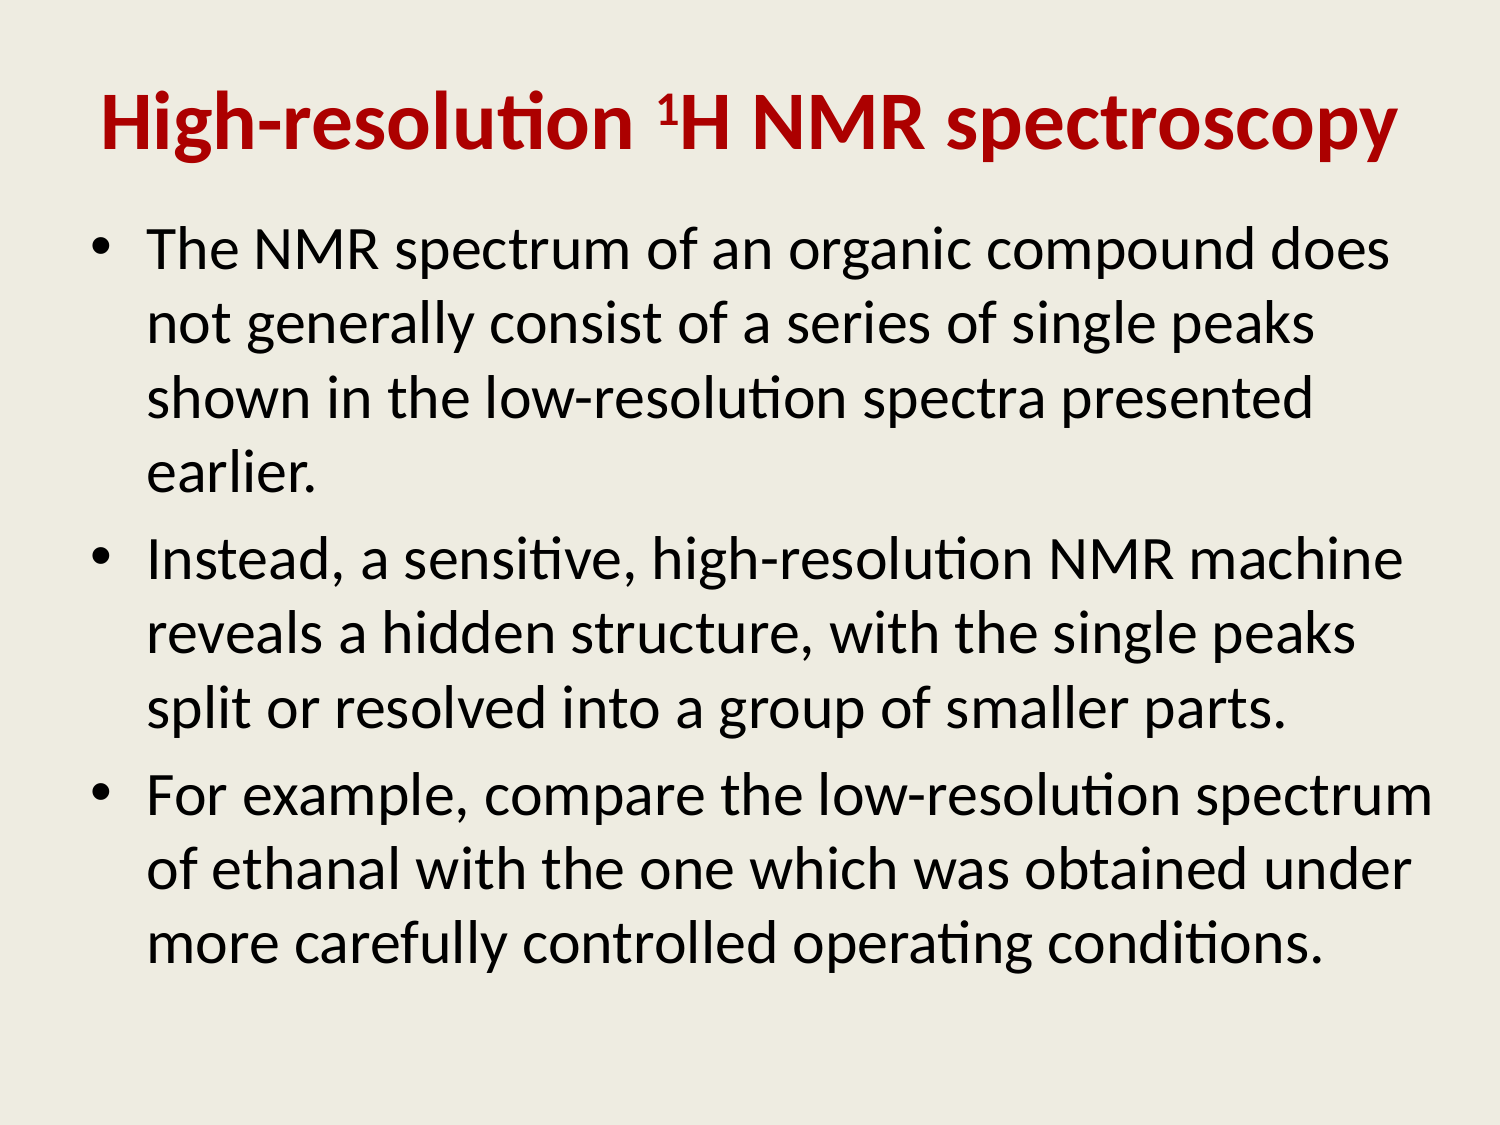

# High-resolution 1H NMR spectroscopy
The NMR spectrum of an organic compound does not generally consist of a series of single peaks shown in the low-resolution spectra presented earlier.
Instead, a sensitive, high-resolution NMR machine reveals a hidden structure, with the single peaks split or resolved into a group of smaller parts.
For example, compare the low-resolution spectrum of ethanal with the one which was obtained under more carefully controlled operating conditions.